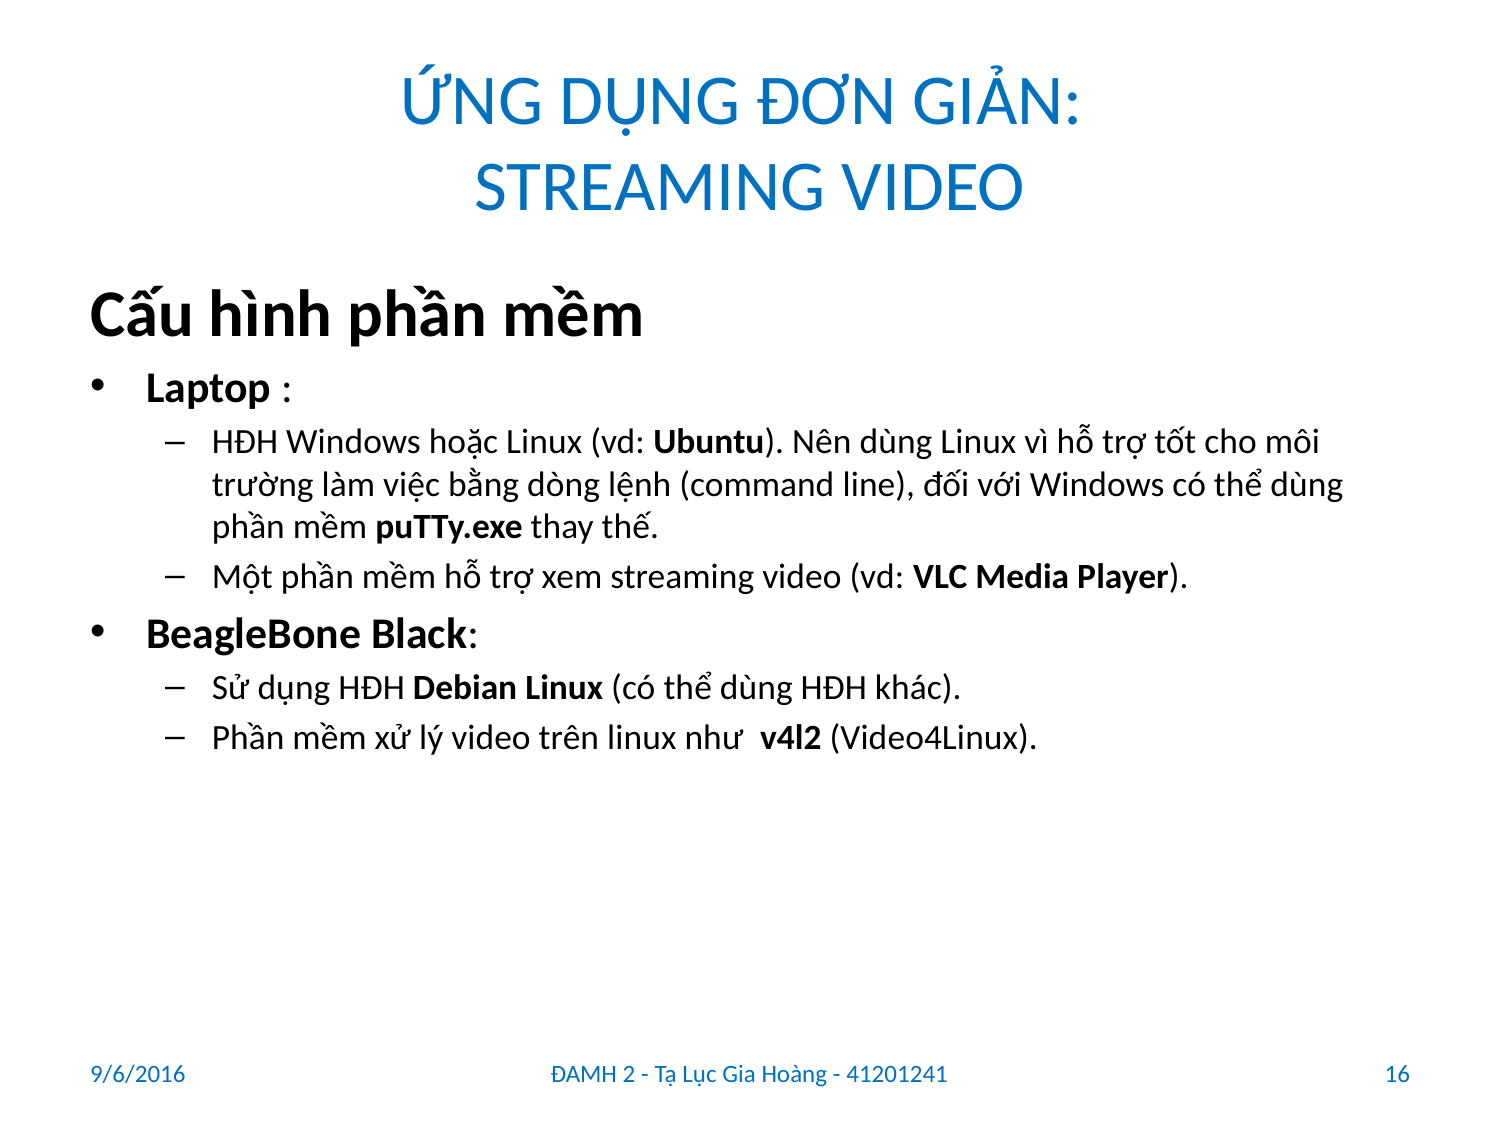

# ỨNG DỤNG ĐƠN GIẢN: STREAMING VIDEO

Cấu hình phần mềm
Laptop :
HĐH Windows hoặc Linux (vd: Ubuntu). Nên dùng Linux vì hỗ trợ tốt cho môi trường làm việc bằng dòng lệnh (command line), đối với Windows có thể dùng phần mềm puTTy.exe thay thế.
Một phần mềm hỗ trợ xem streaming video (vd: VLC Media Player).
BeagleBone Black:
Sử dụng HĐH Debian Linux (có thể dùng HĐH khác).
Phần mềm xử lý video trên linux như  v4l2 (Video4Linux).

9/6/2016
ĐAMH 2 - Tạ Lục Gia Hoàng - 41201241
16